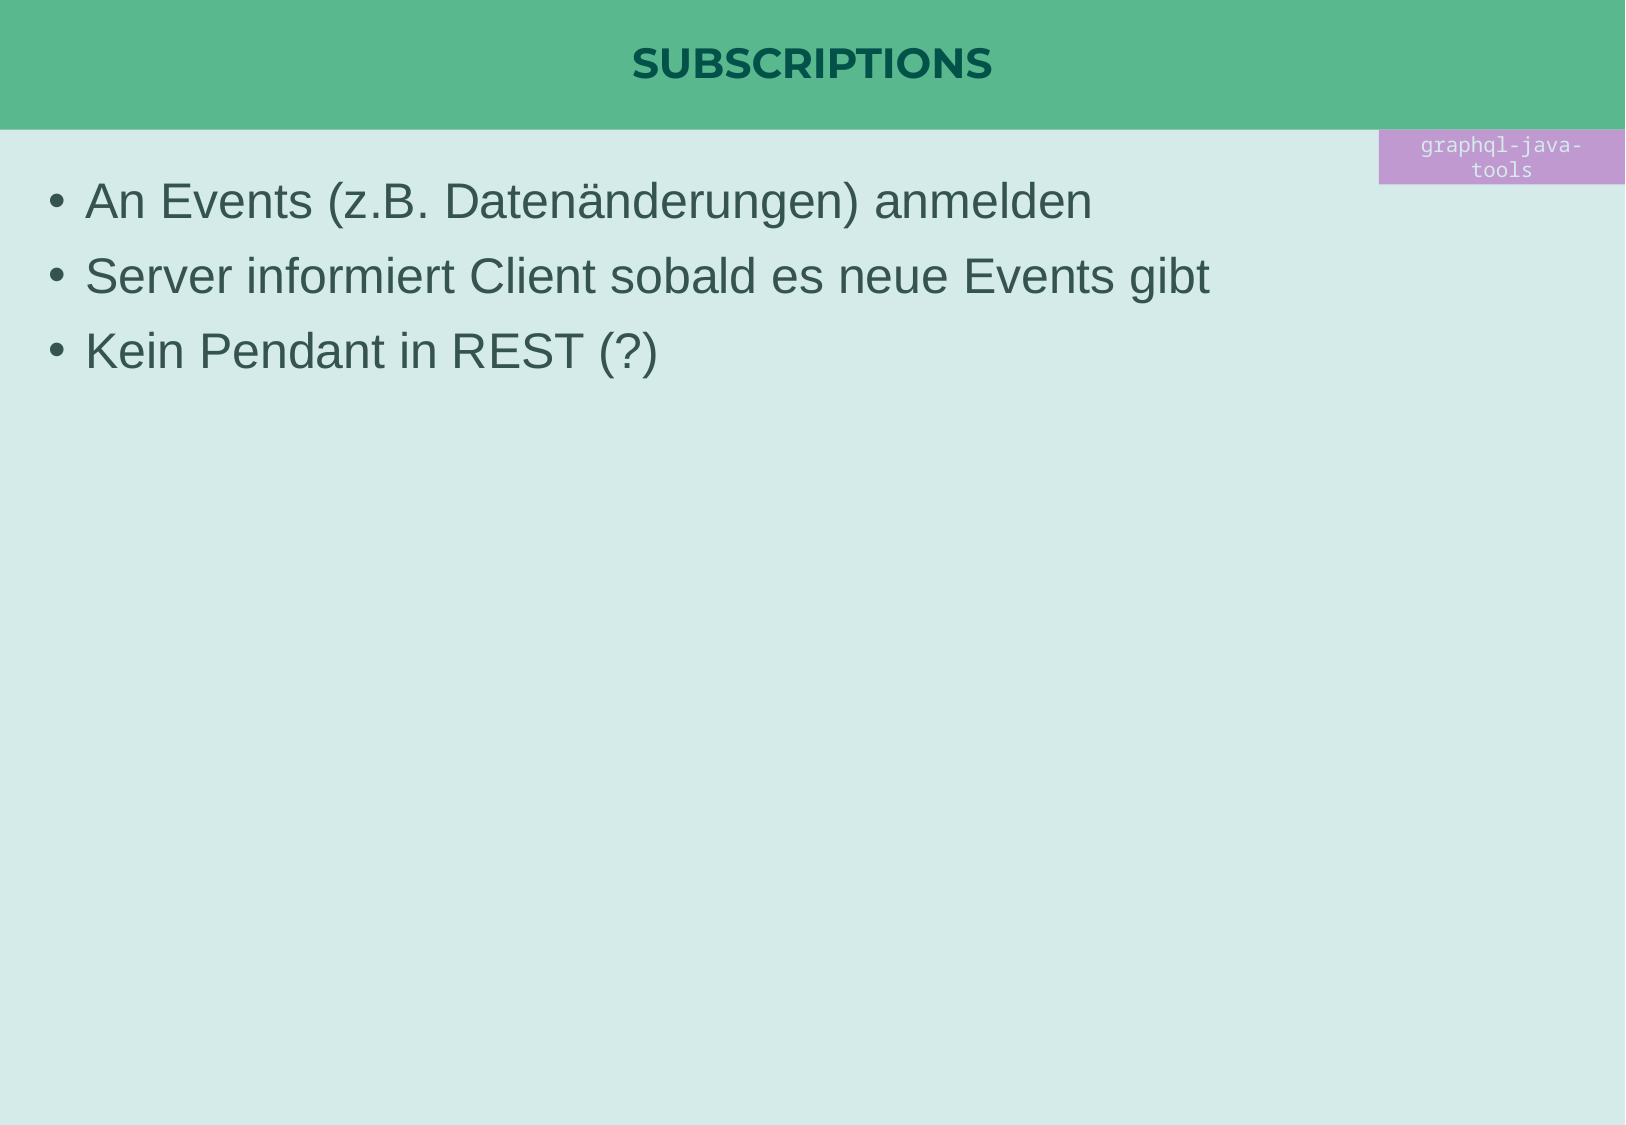

# Subscriptions
graphql-java-tools
An Events (z.B. Datenänderungen) anmelden
Server informiert Client sobald es neue Events gibt
Kein Pendant in REST (?)